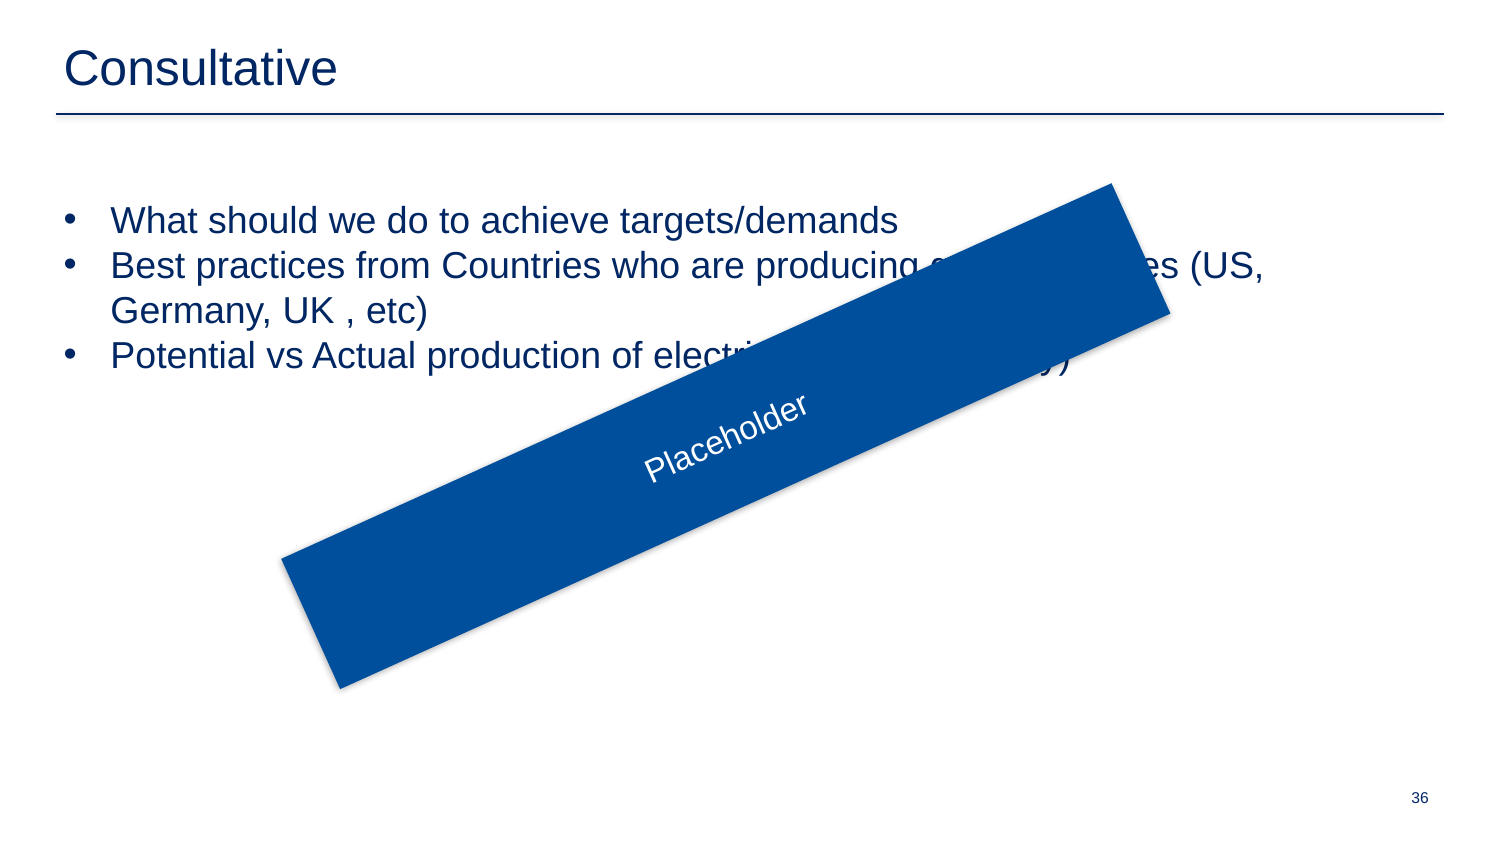

# Consultative
What should we do to achieve targets/demands
Best practices from Countries who are producing green energies (US, Germany, UK , etc)
Potential vs Actual production of electricity (Clean Energy)

Placeholder
36